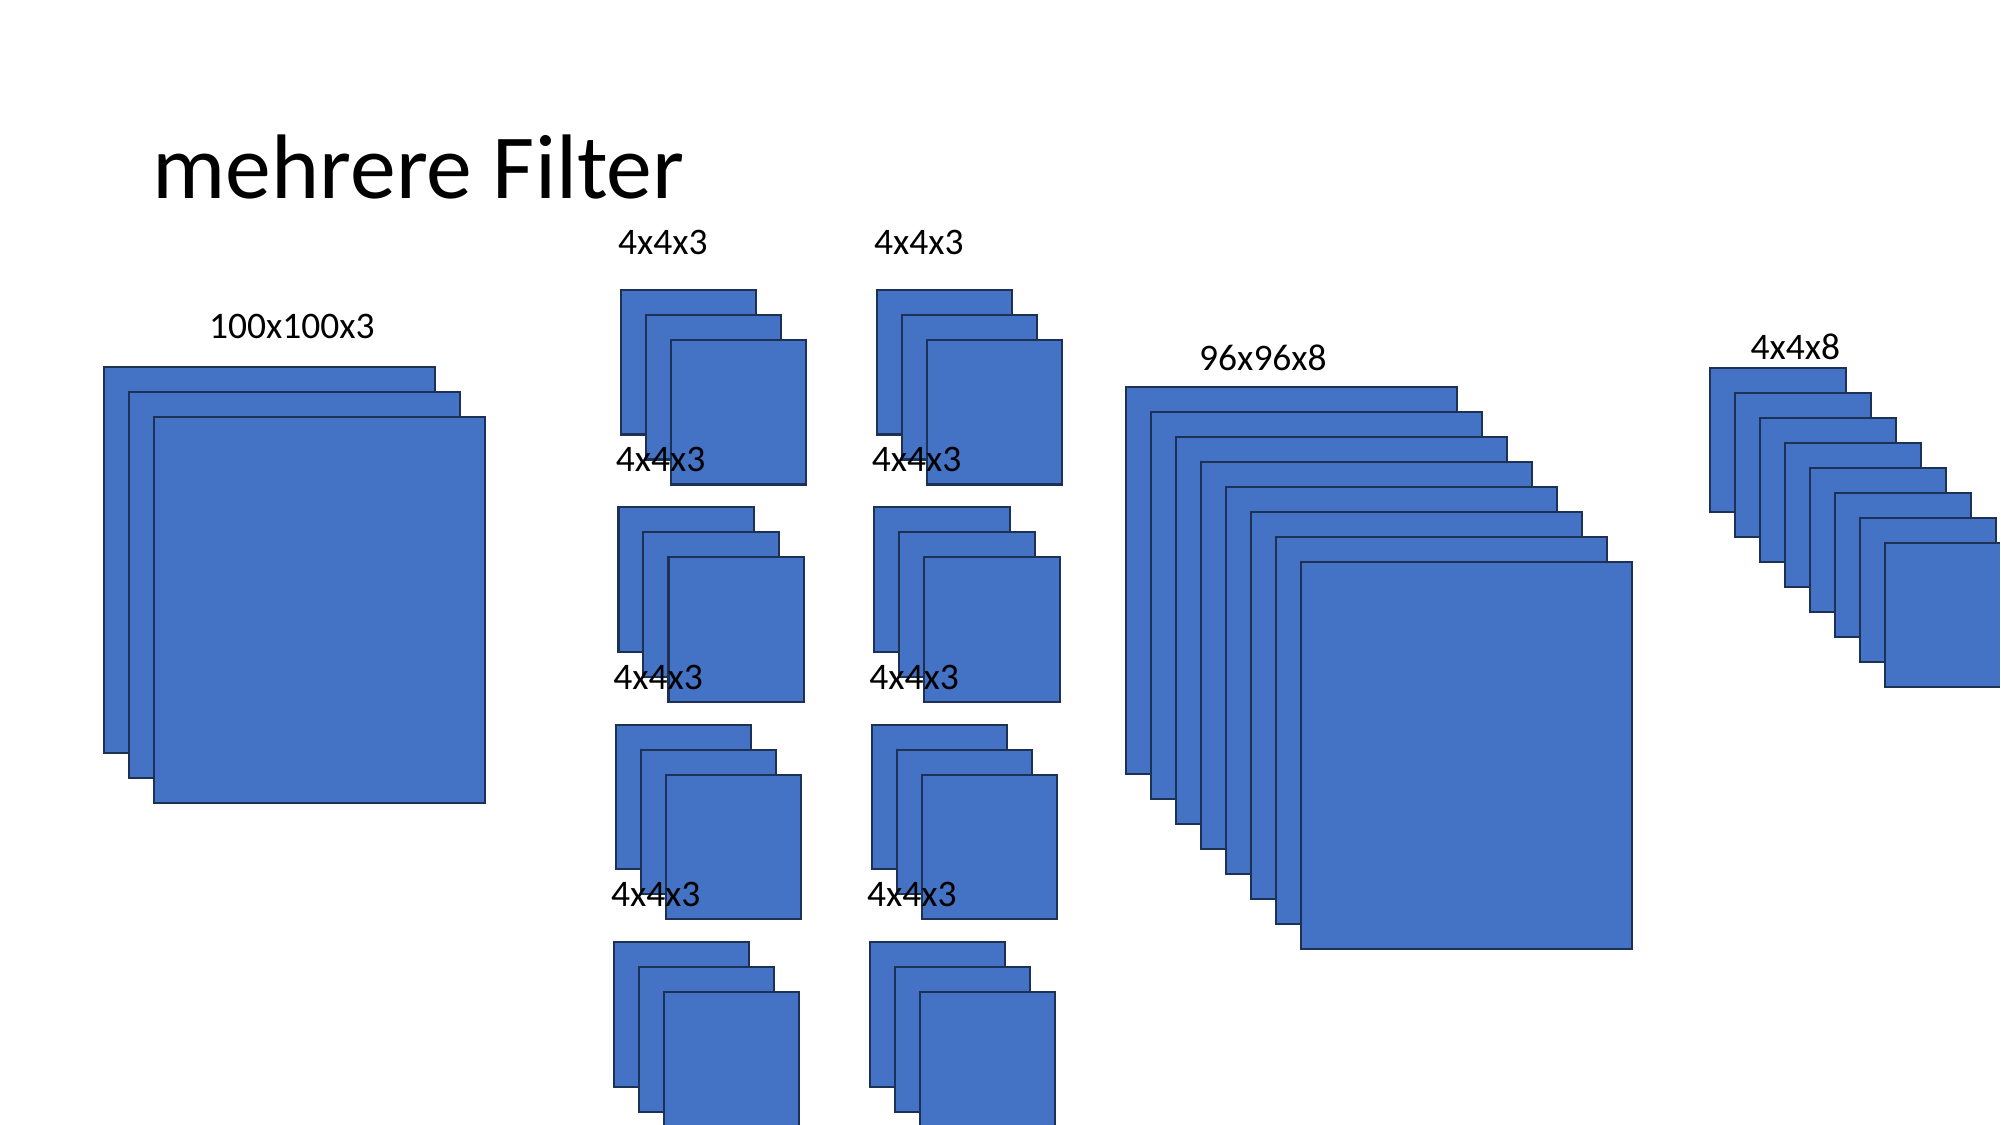

# mehrere Filter
4x4x3
4x4x3

100x100x3

4x4x8
96x96x8

4x4x3
4x4x3

4x4x3
4x4x3

4x4x3
4x4x3